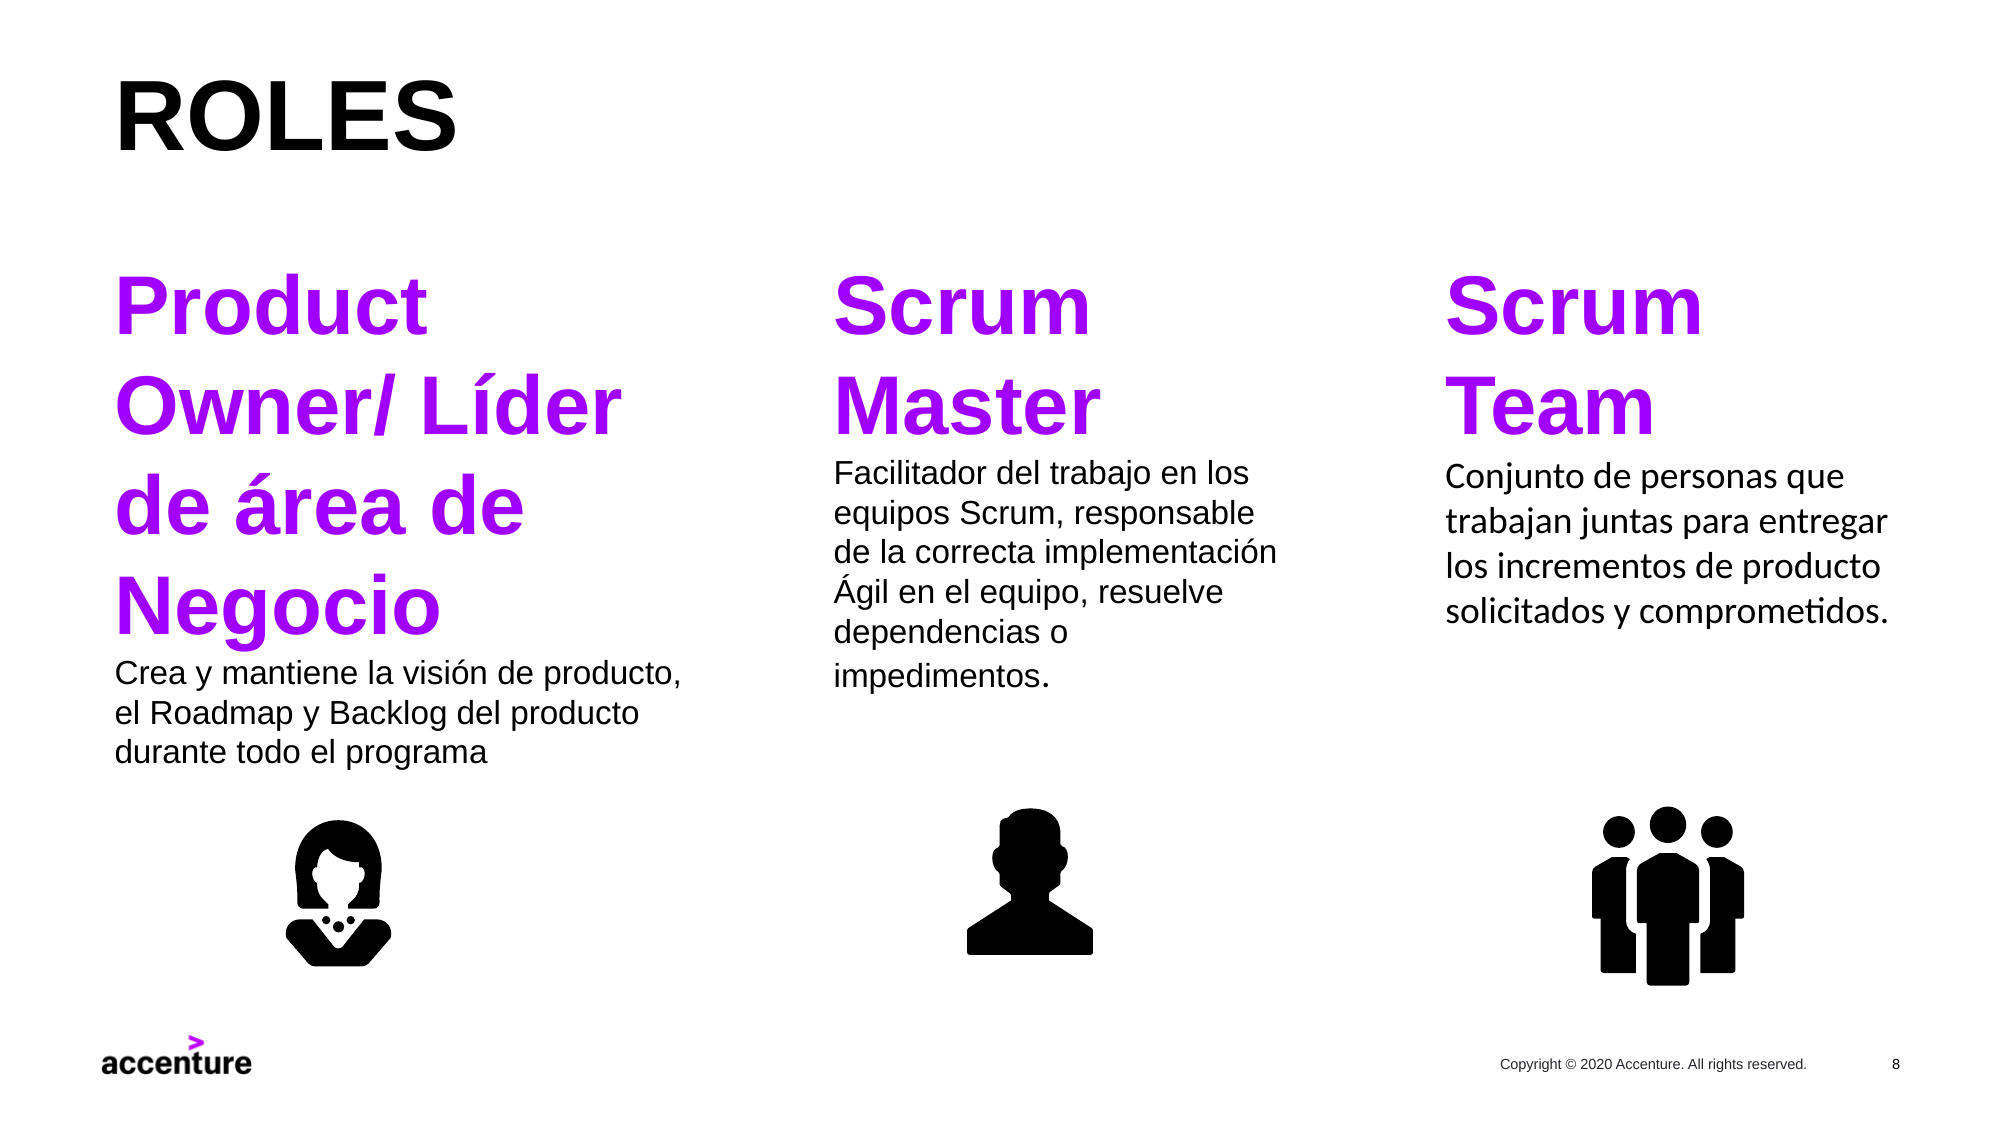

ROLES
Product Owner/ Líder de área de Negocio
Crea y mantiene la visión de producto, el Roadmap y Backlog del producto durante todo el programa
Scrum Master
Facilitador del trabajo en los equipos Scrum, responsable de la correcta implementación Ágil en el equipo, resuelve dependencias o impedimentos.
Scrum
Team
Conjunto de personas que trabajan juntas para entregar los incrementos de producto solicitados y comprometidos.

8